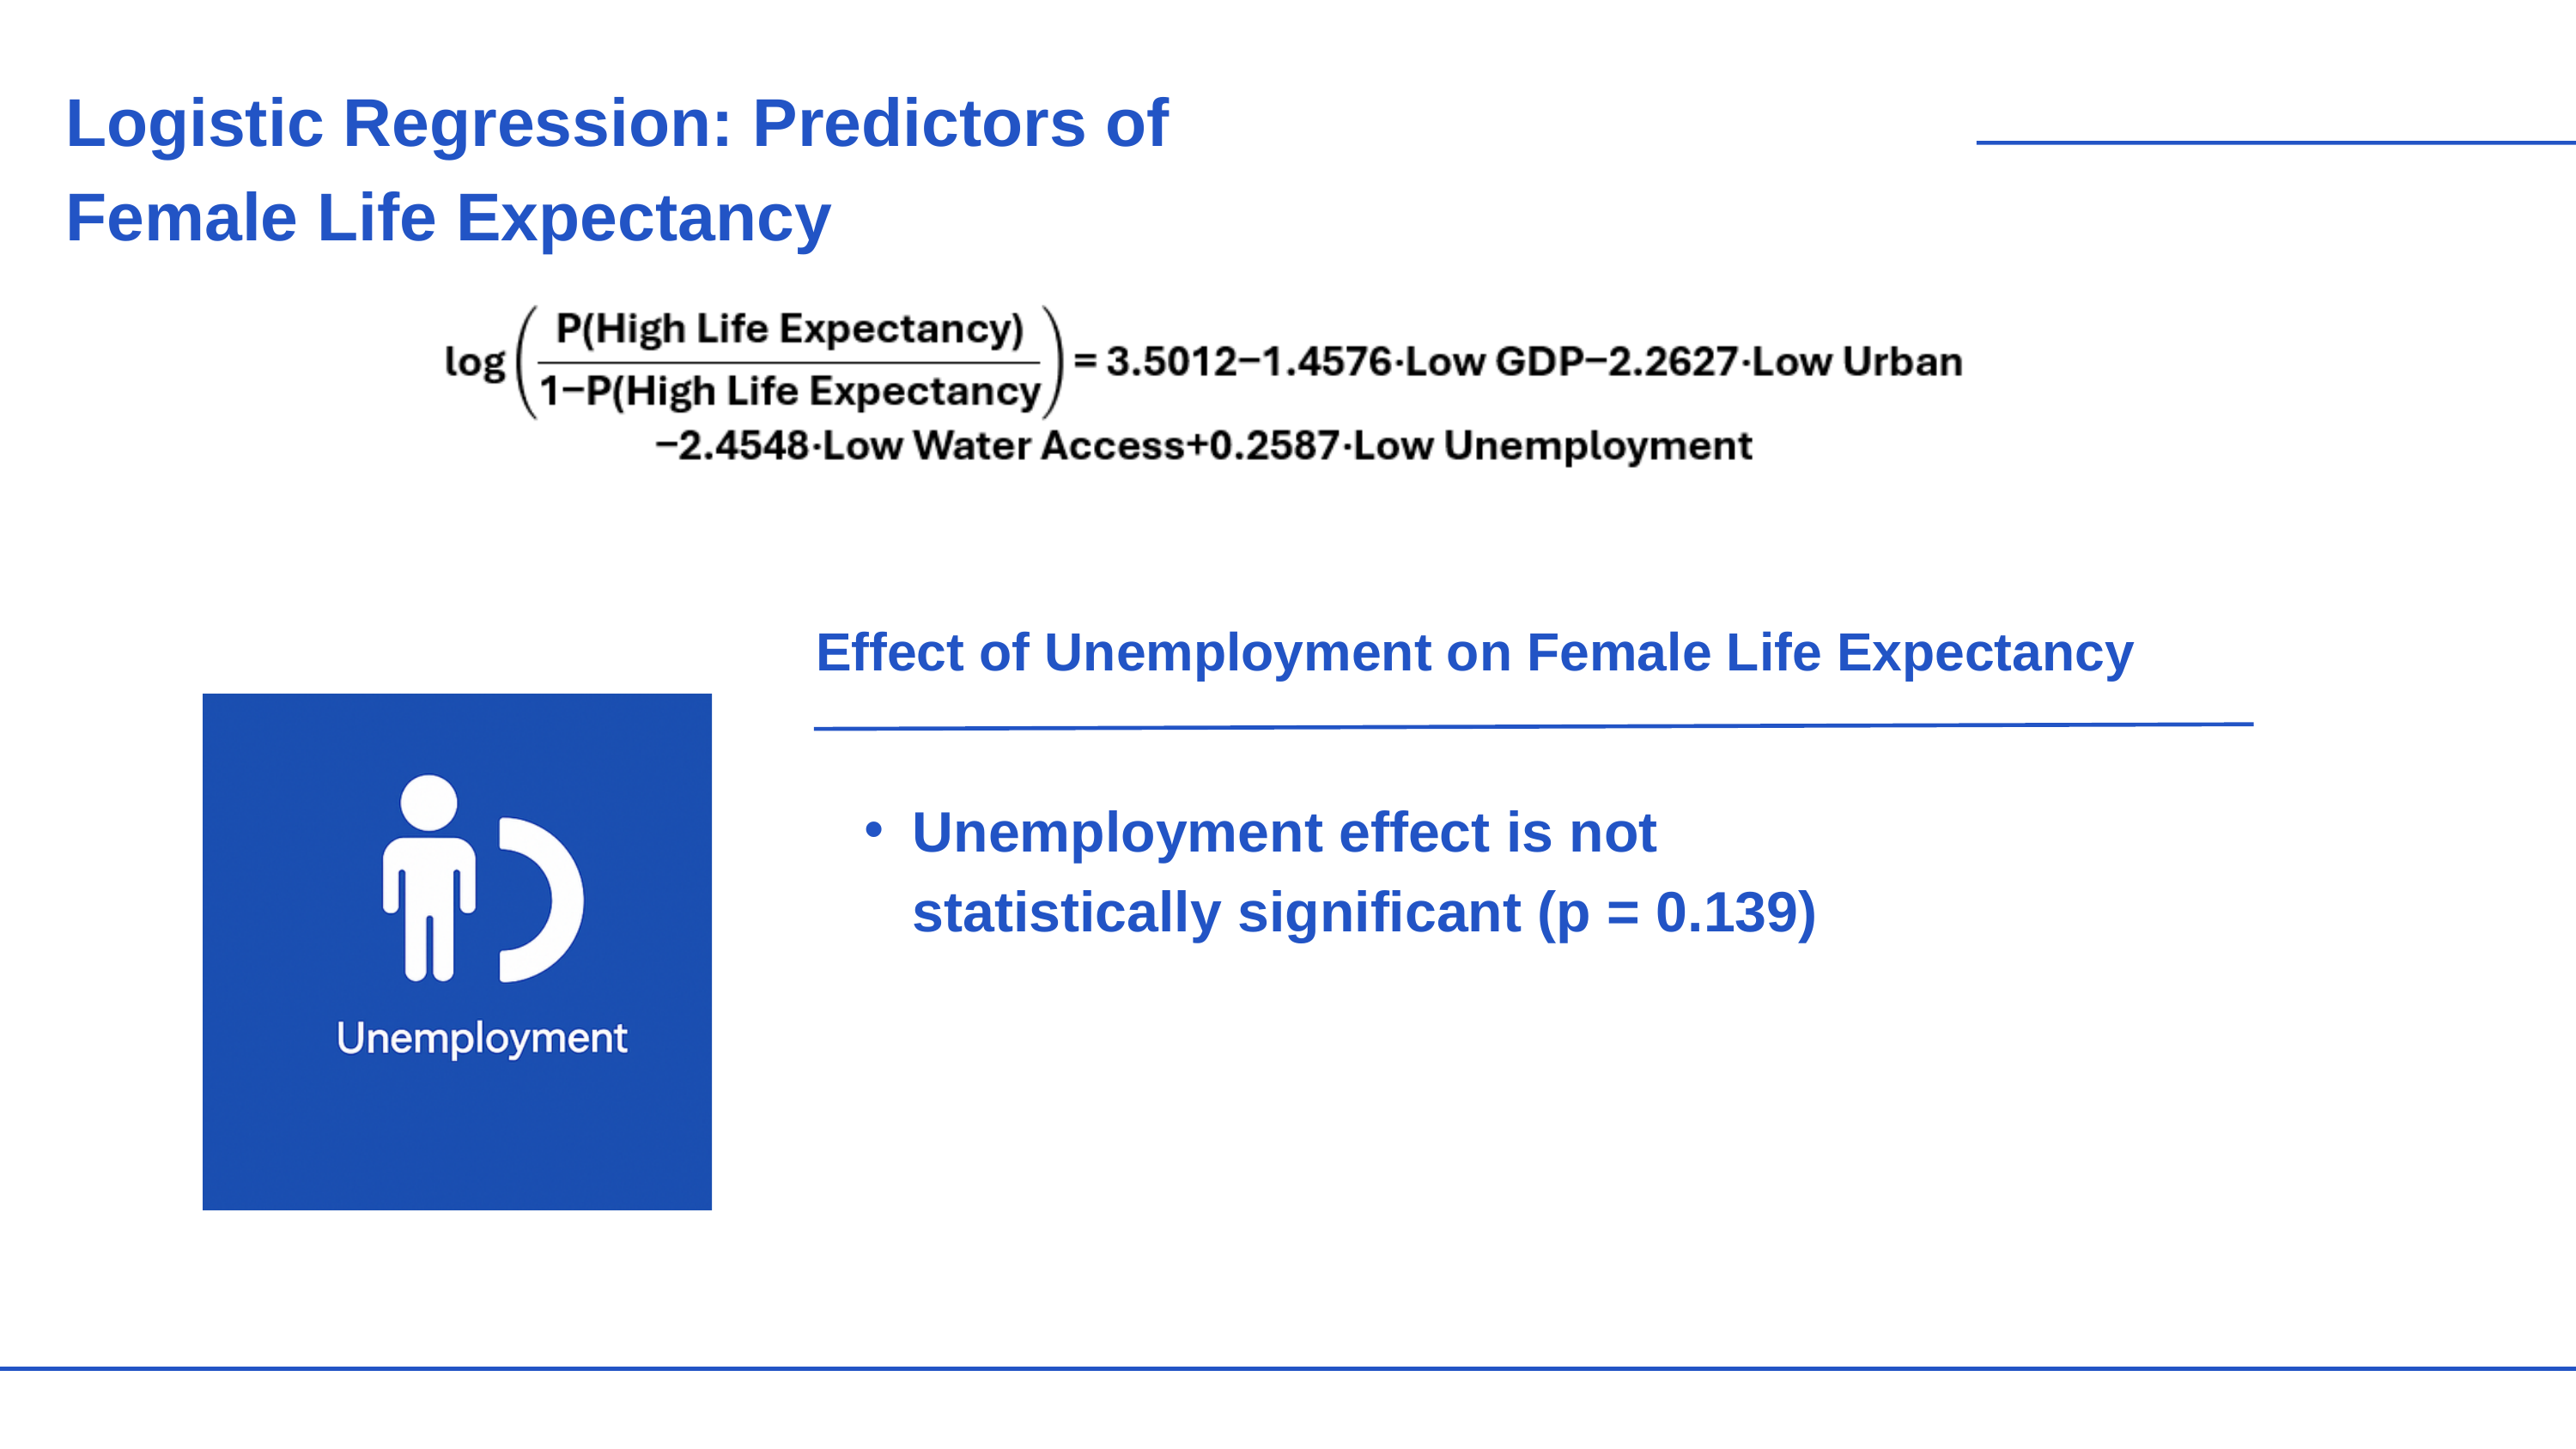

Logistic Regression: Predictors of Female Life Expectancy

Effect of Unemployment on Female Life Expectancy

Unemployment effect is not statistically significant (p = 0.139)